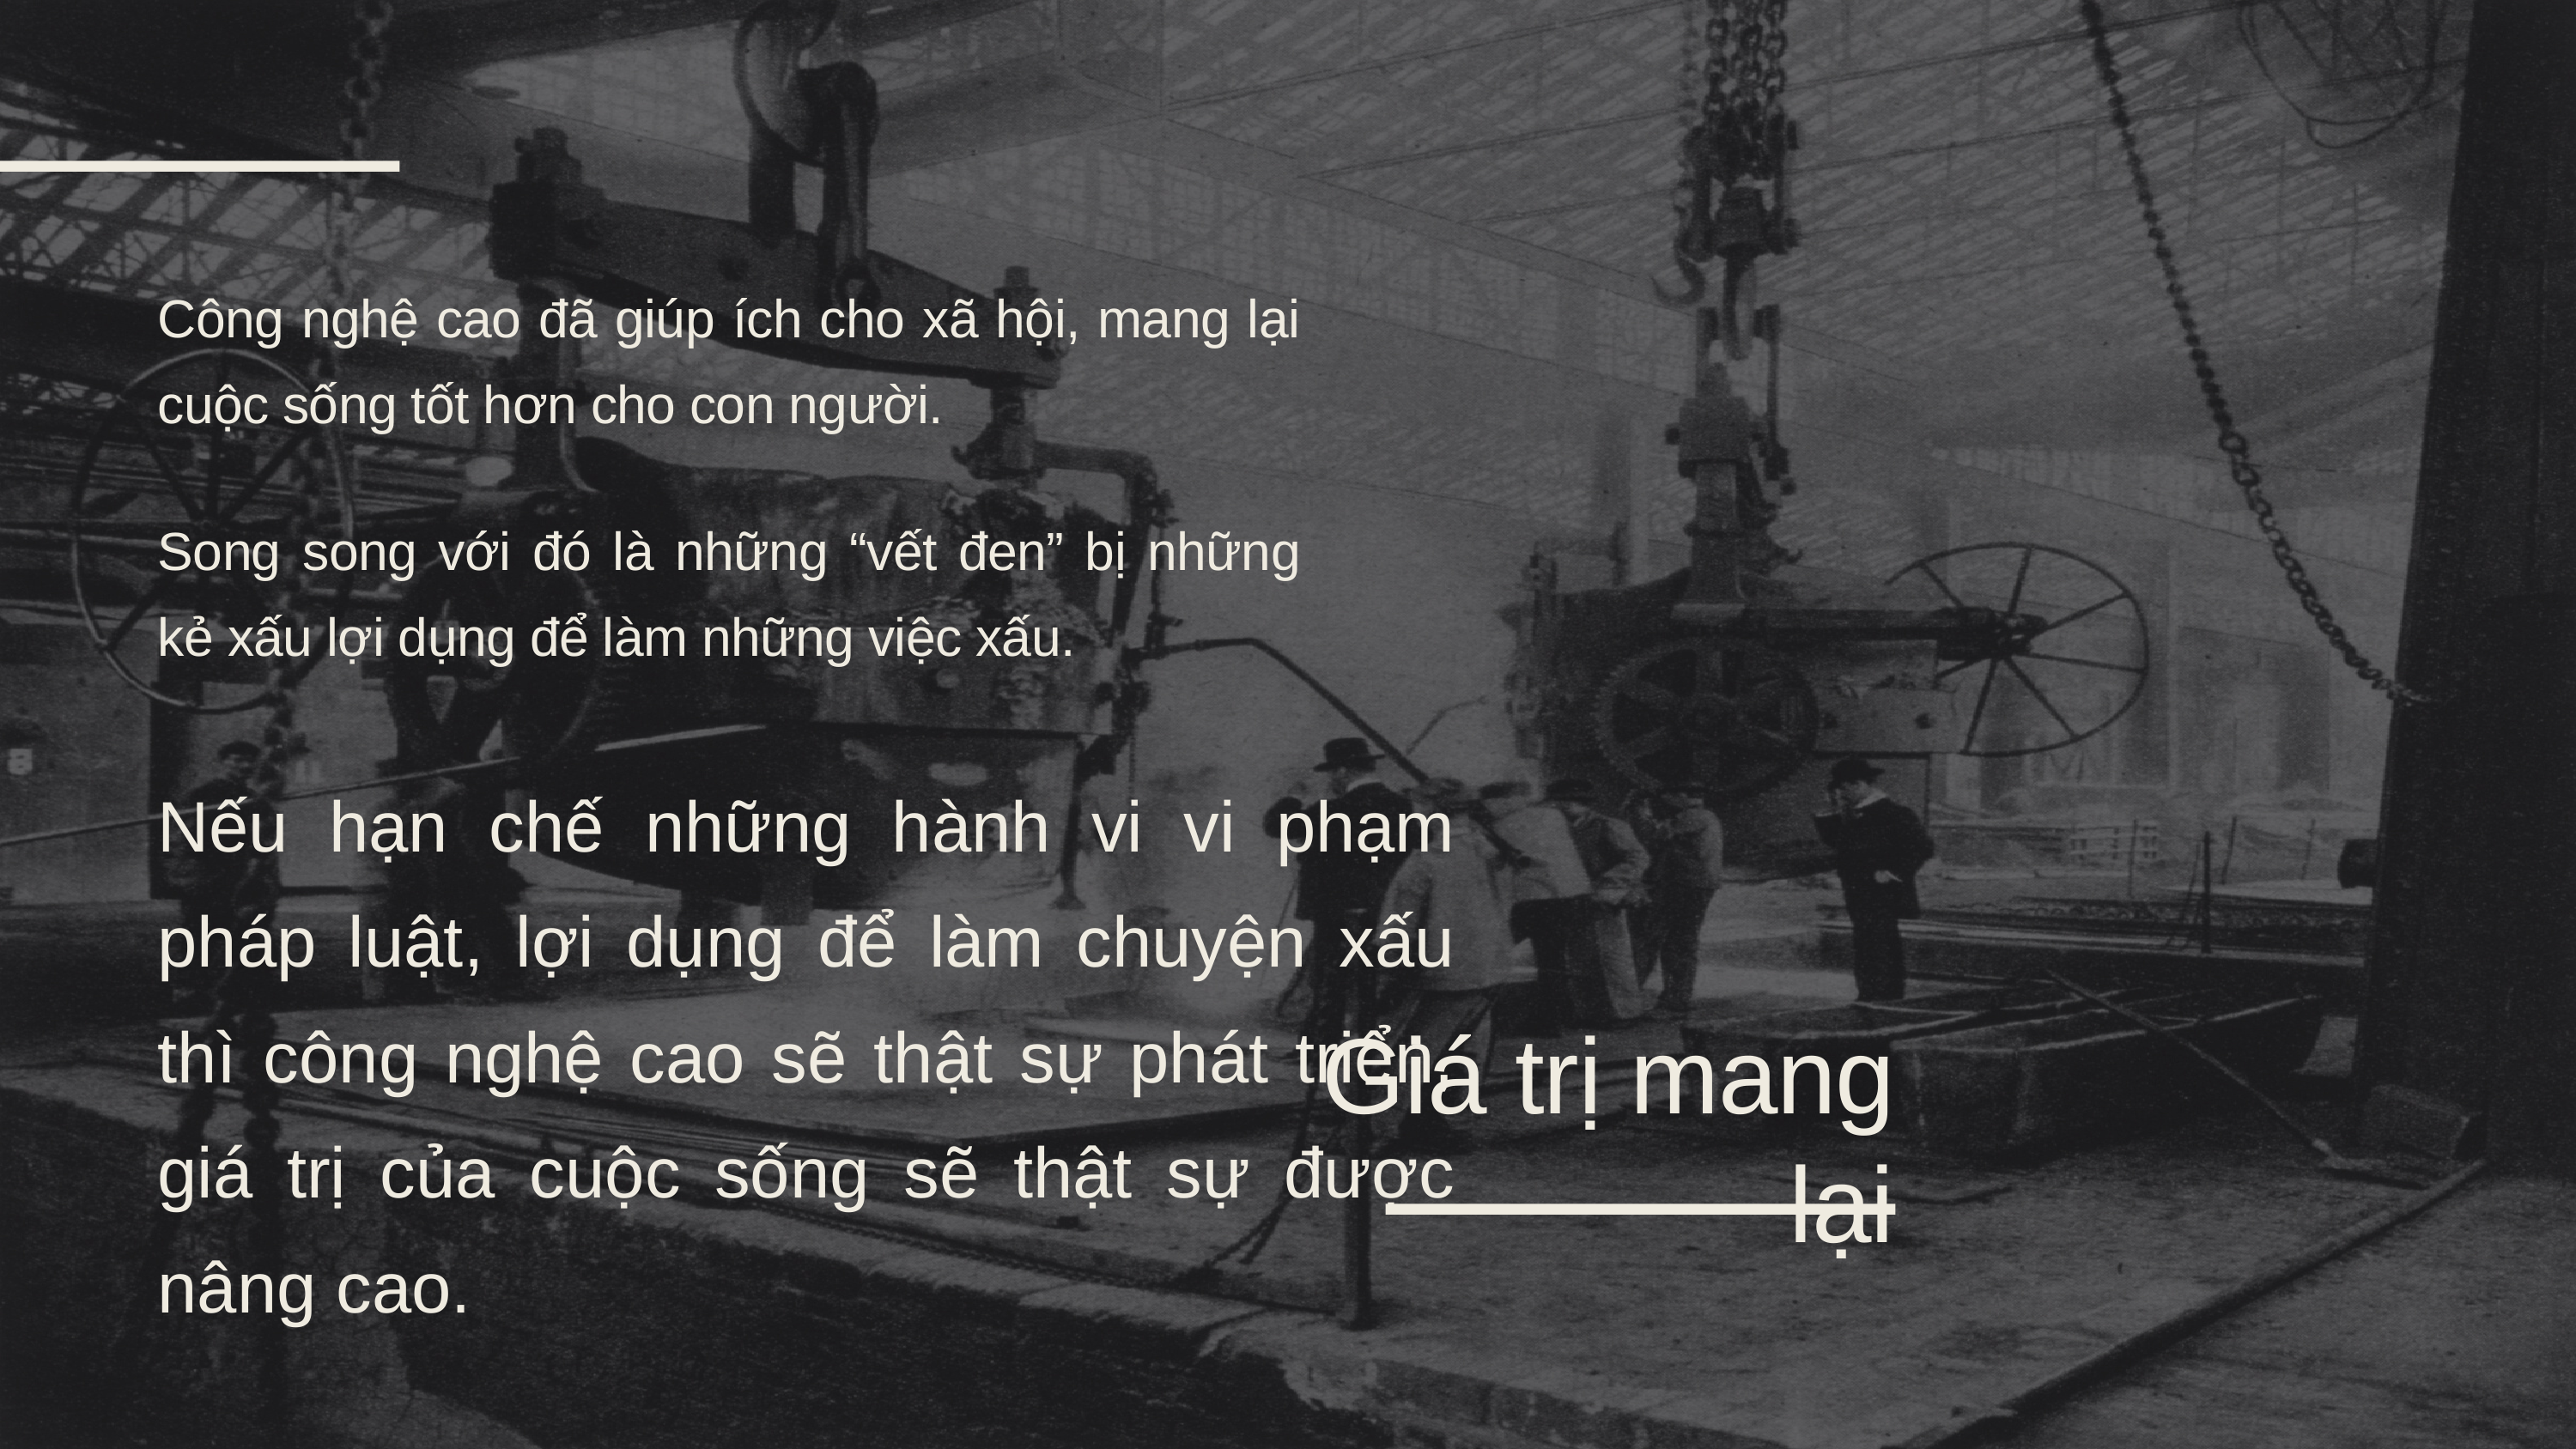

Công nghệ cao đã giúp ích cho xã hội, mang lại cuộc sống tốt hơn cho con người.
Song song với đó là những “vết đen” bị những kẻ xấu lợi dụng để làm những việc xấu.
Nếu hạn chế những hành vi vi phạm pháp luật, lợi dụng để làm chuyện xấu thì công nghệ cao sẽ thật sự phát triển, giá trị của cuộc sống sẽ thật sự được nâng cao.
Giá trị mang lại